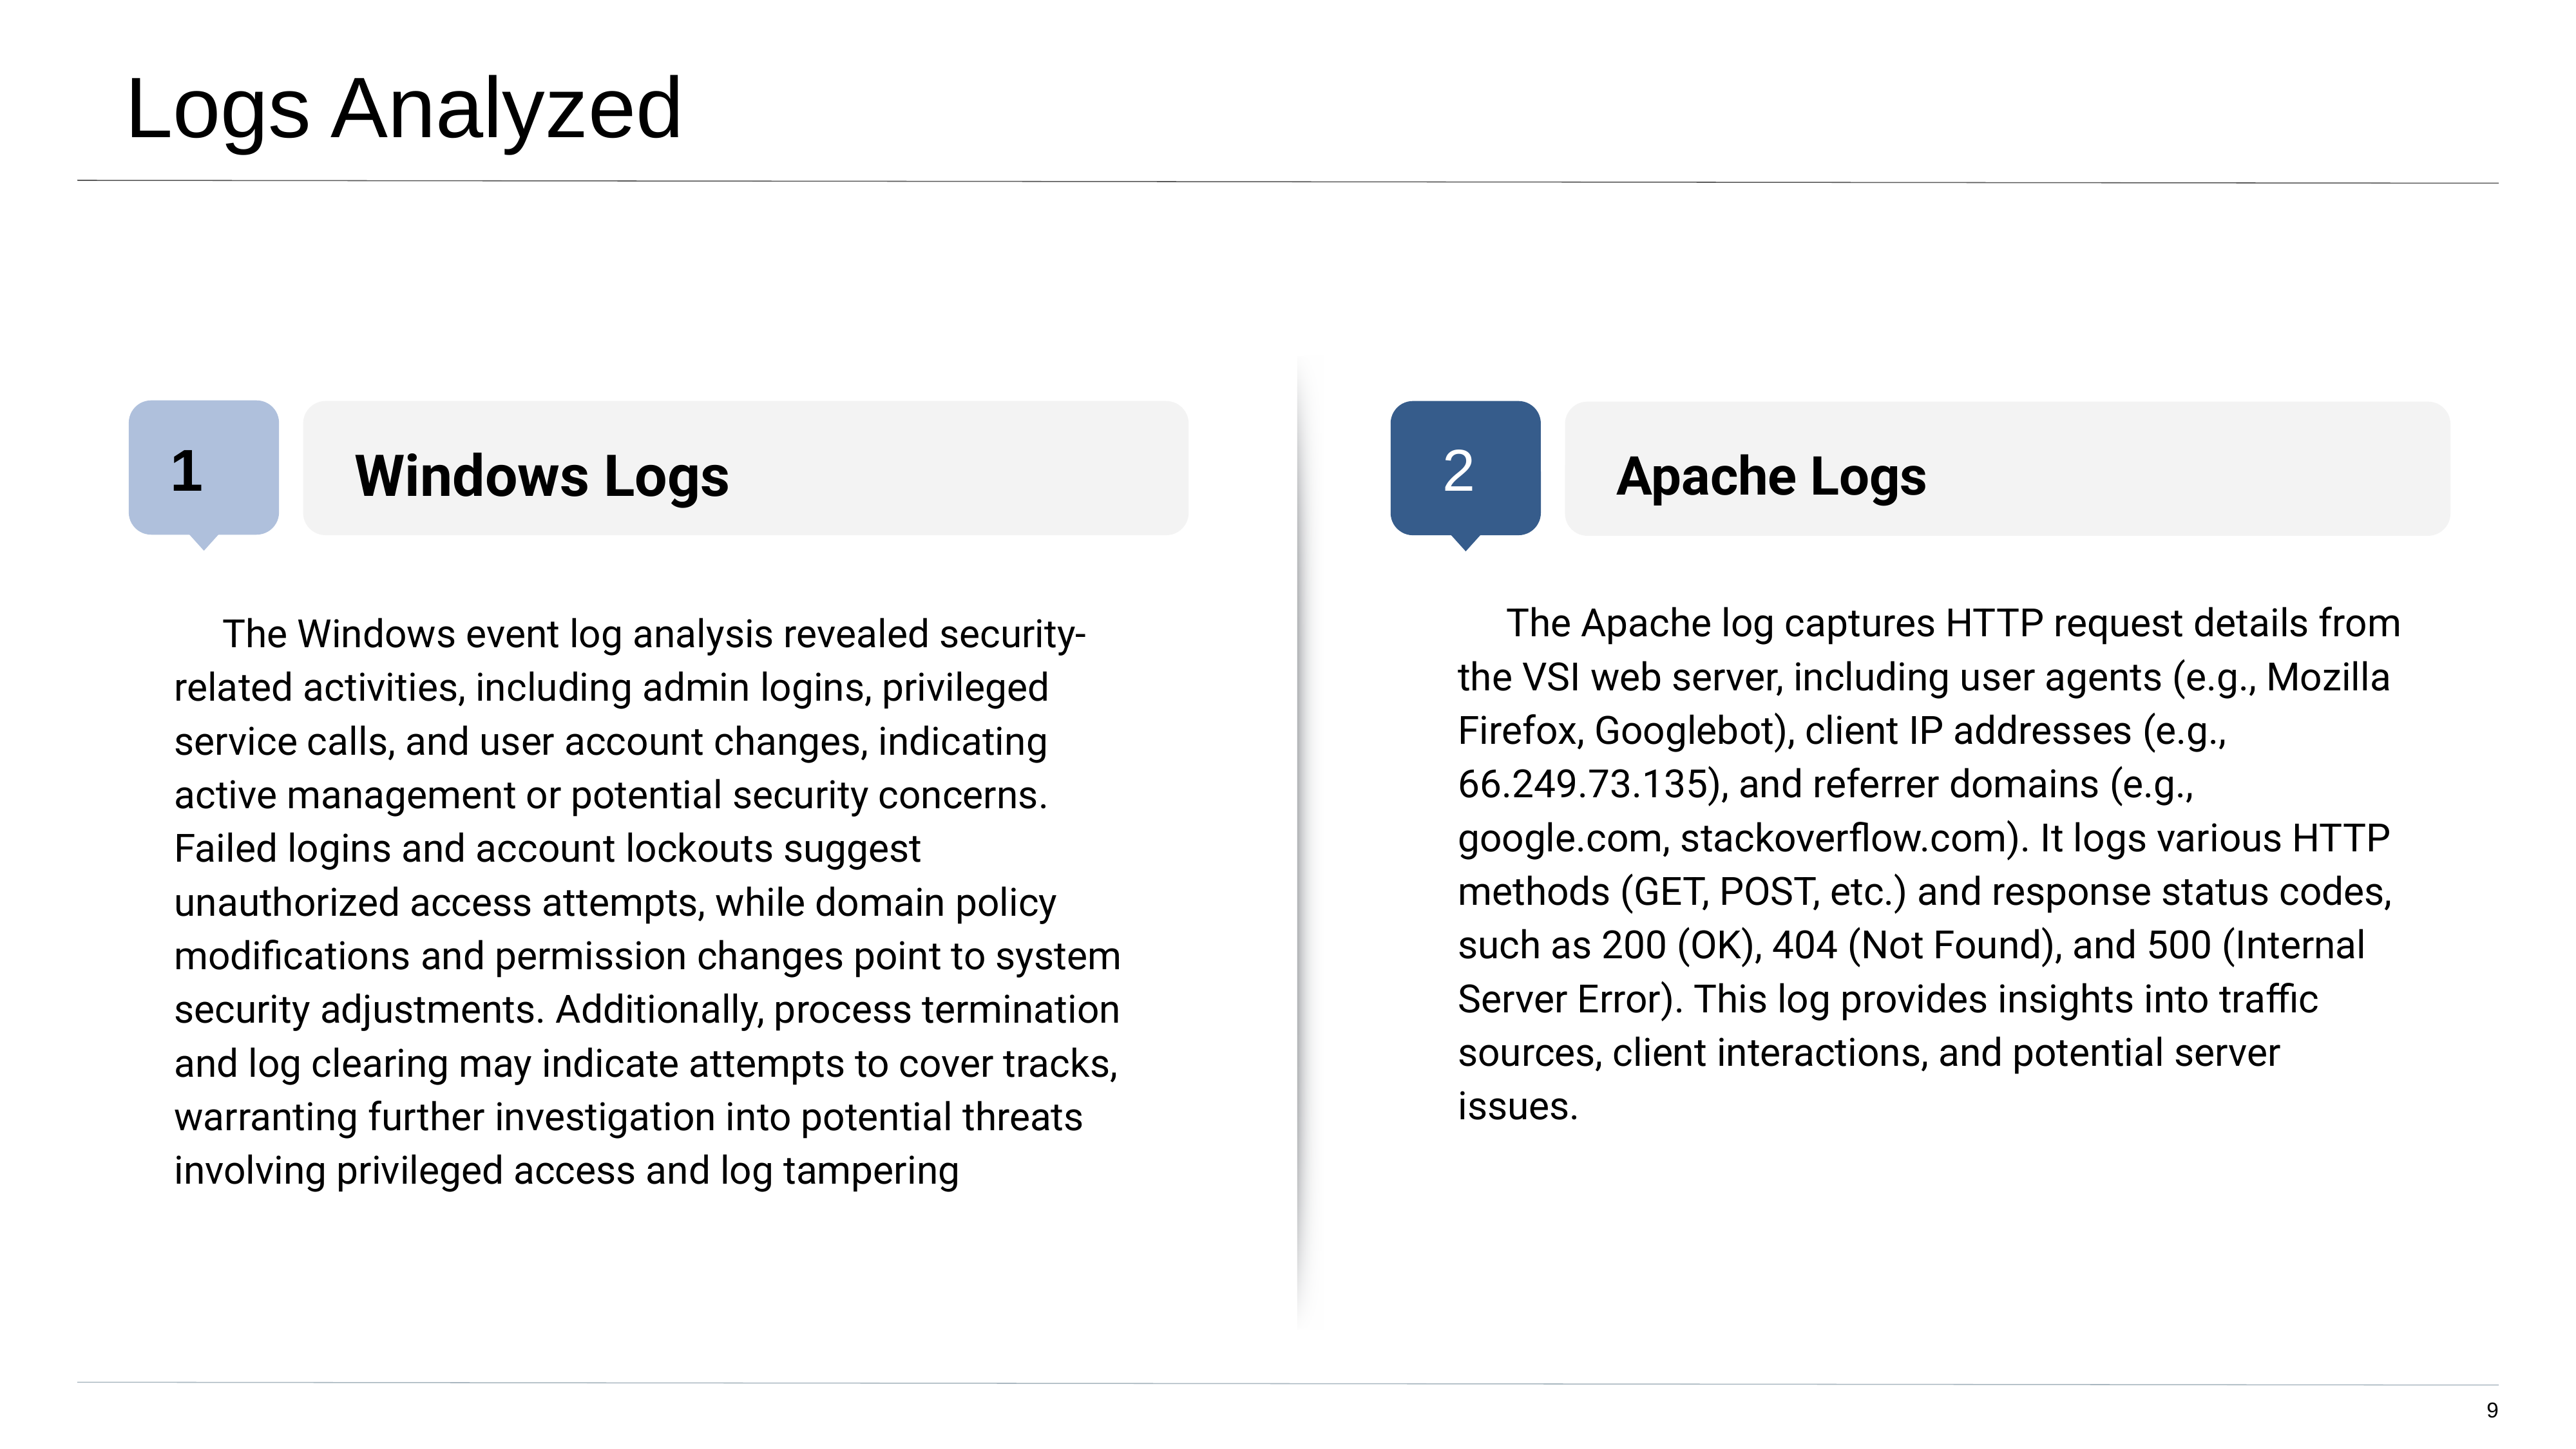

# Logs Analyzed
Windows Logs
Apache Logs
1
2
The Apache log captures HTTP request details from the VSI web server, including user agents (e.g., Mozilla Firefox, Googlebot), client IP addresses (e.g., 66.249.73.135), and referrer domains (e.g., google.com, stackoverflow.com). It logs various HTTP methods (GET, POST, etc.) and response status codes, such as 200 (OK), 404 (Not Found), and 500 (Internal Server Error). This log provides insights into traffic sources, client interactions, and potential server issues.
The Windows event log analysis revealed security-related activities, including admin logins, privileged service calls, and user account changes, indicating active management or potential security concerns. Failed logins and account lockouts suggest unauthorized access attempts, while domain policy modifications and permission changes point to system security adjustments. Additionally, process termination and log clearing may indicate attempts to cover tracks, warranting further investigation into potential threats involving privileged access and log tampering

9